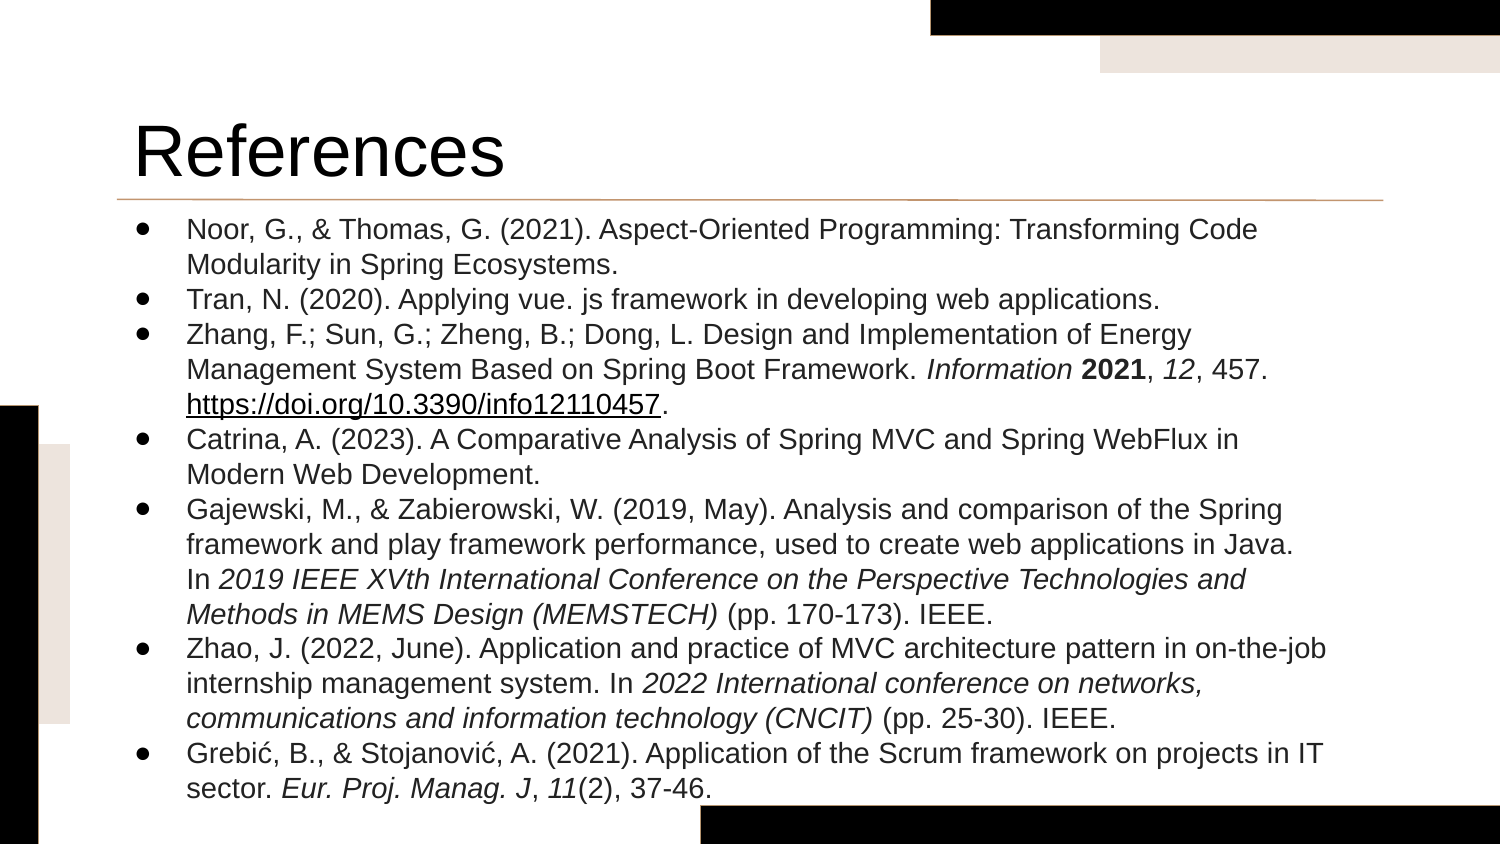

# References

Noor, G., & Thomas, G. (2021). Aspect-Oriented Programming: Transforming Code Modularity in Spring Ecosystems.
Tran, N. (2020). Applying vue. js framework in developing web applications.
Zhang, F.; Sun, G.; Zheng, B.; Dong, L. Design and Implementation of Energy Management System Based on Spring Boot Framework. Information 2021, 12, 457. https://doi.org/10.3390/info12110457.
Catrina, A. (2023). A Comparative Analysis of Spring MVC and Spring WebFlux in Modern Web Development.
Gajewski, M., & Zabierowski, W. (2019, May). Analysis and comparison of the Spring framework and play framework performance, used to create web applications in Java. In 2019 IEEE XVth International Conference on the Perspective Technologies and Methods in MEMS Design (MEMSTECH) (pp. 170-173). IEEE.
Zhao, J. (2022, June). Application and practice of MVC architecture pattern in on-the-job internship management system. In 2022 International conference on networks, communications and information technology (CNCIT) (pp. 25-30). IEEE.
Grebić, B., & Stojanović, A. (2021). Application of the Scrum framework on projects in IT sector. Eur. Proj. Manag. J, 11(2), 37-46.